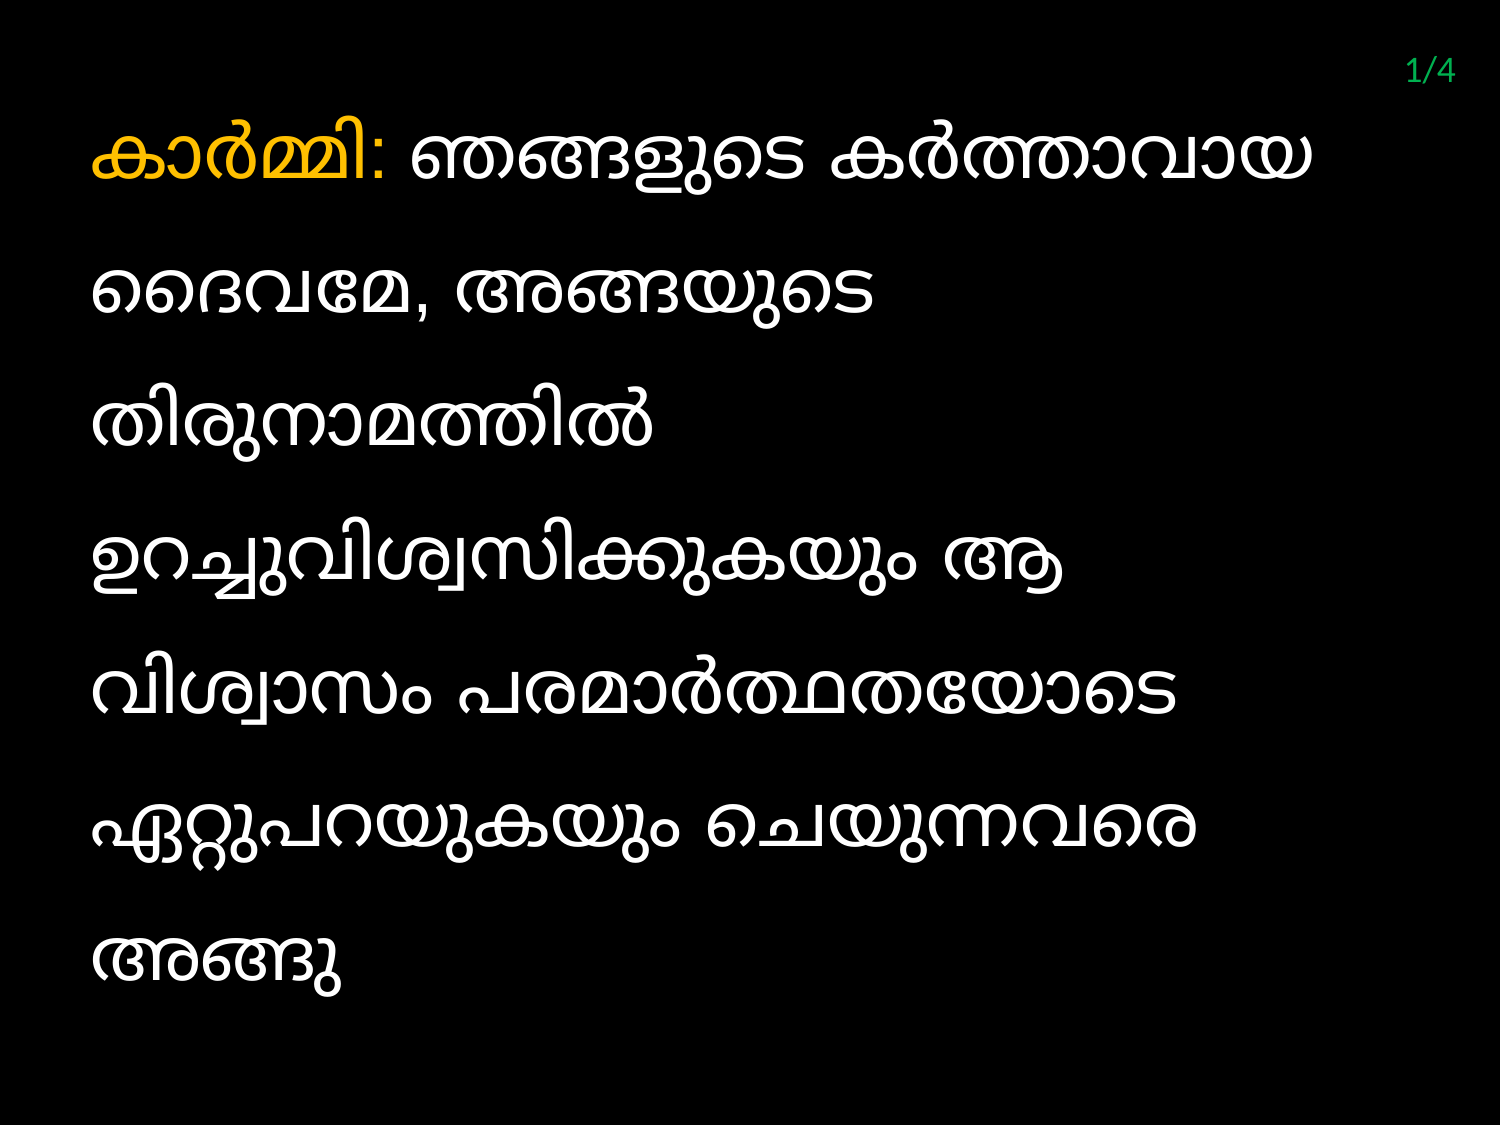

1/4
കാര്‍മ്മി: ഞങ്ങളുടെ കര്‍ത്താവായ ദൈവമേ, അങ്ങയുടെ തിരുനാമത്തില്‍ ഉറച്ചുവിശ്വസിക്കുകയും ആ വിശ്വാസം പരമാര്‍ത്ഥതയോടെ ഏറ്റുപറയുകയും ചെയുന്നവരെ അങ്ങു